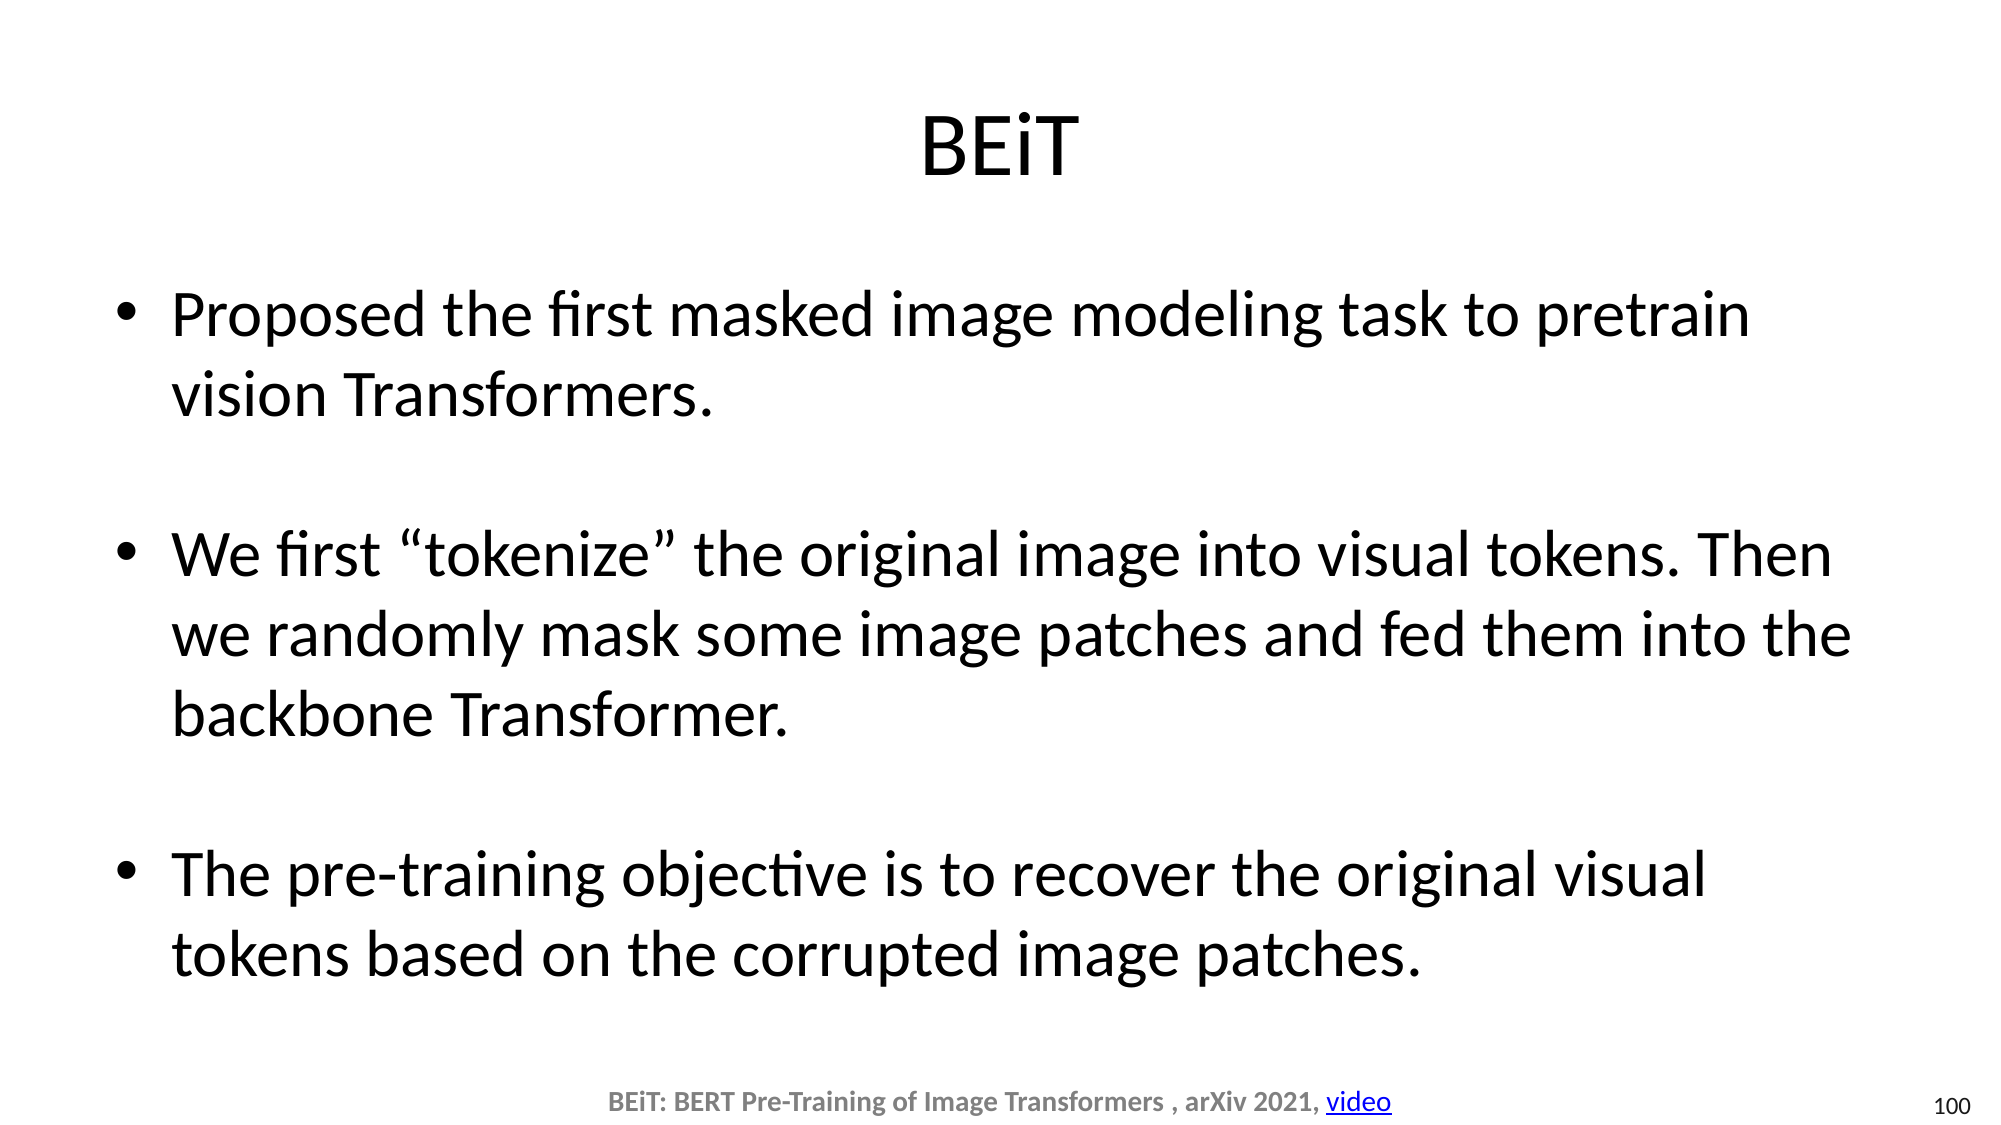

# BEiT
Proposed the first masked image modeling task to pretrain vision Transformers.

We ﬁrst “tokenize” the original image into visual tokens. Then we randomly mask some image patches and fed them into the backbone Transformer.

The pre-training objective is to recover the original visual tokens based on the corrupted image patches.
BEiT: BERT Pre-Training of Image Transformers , arXiv 2021, video
100